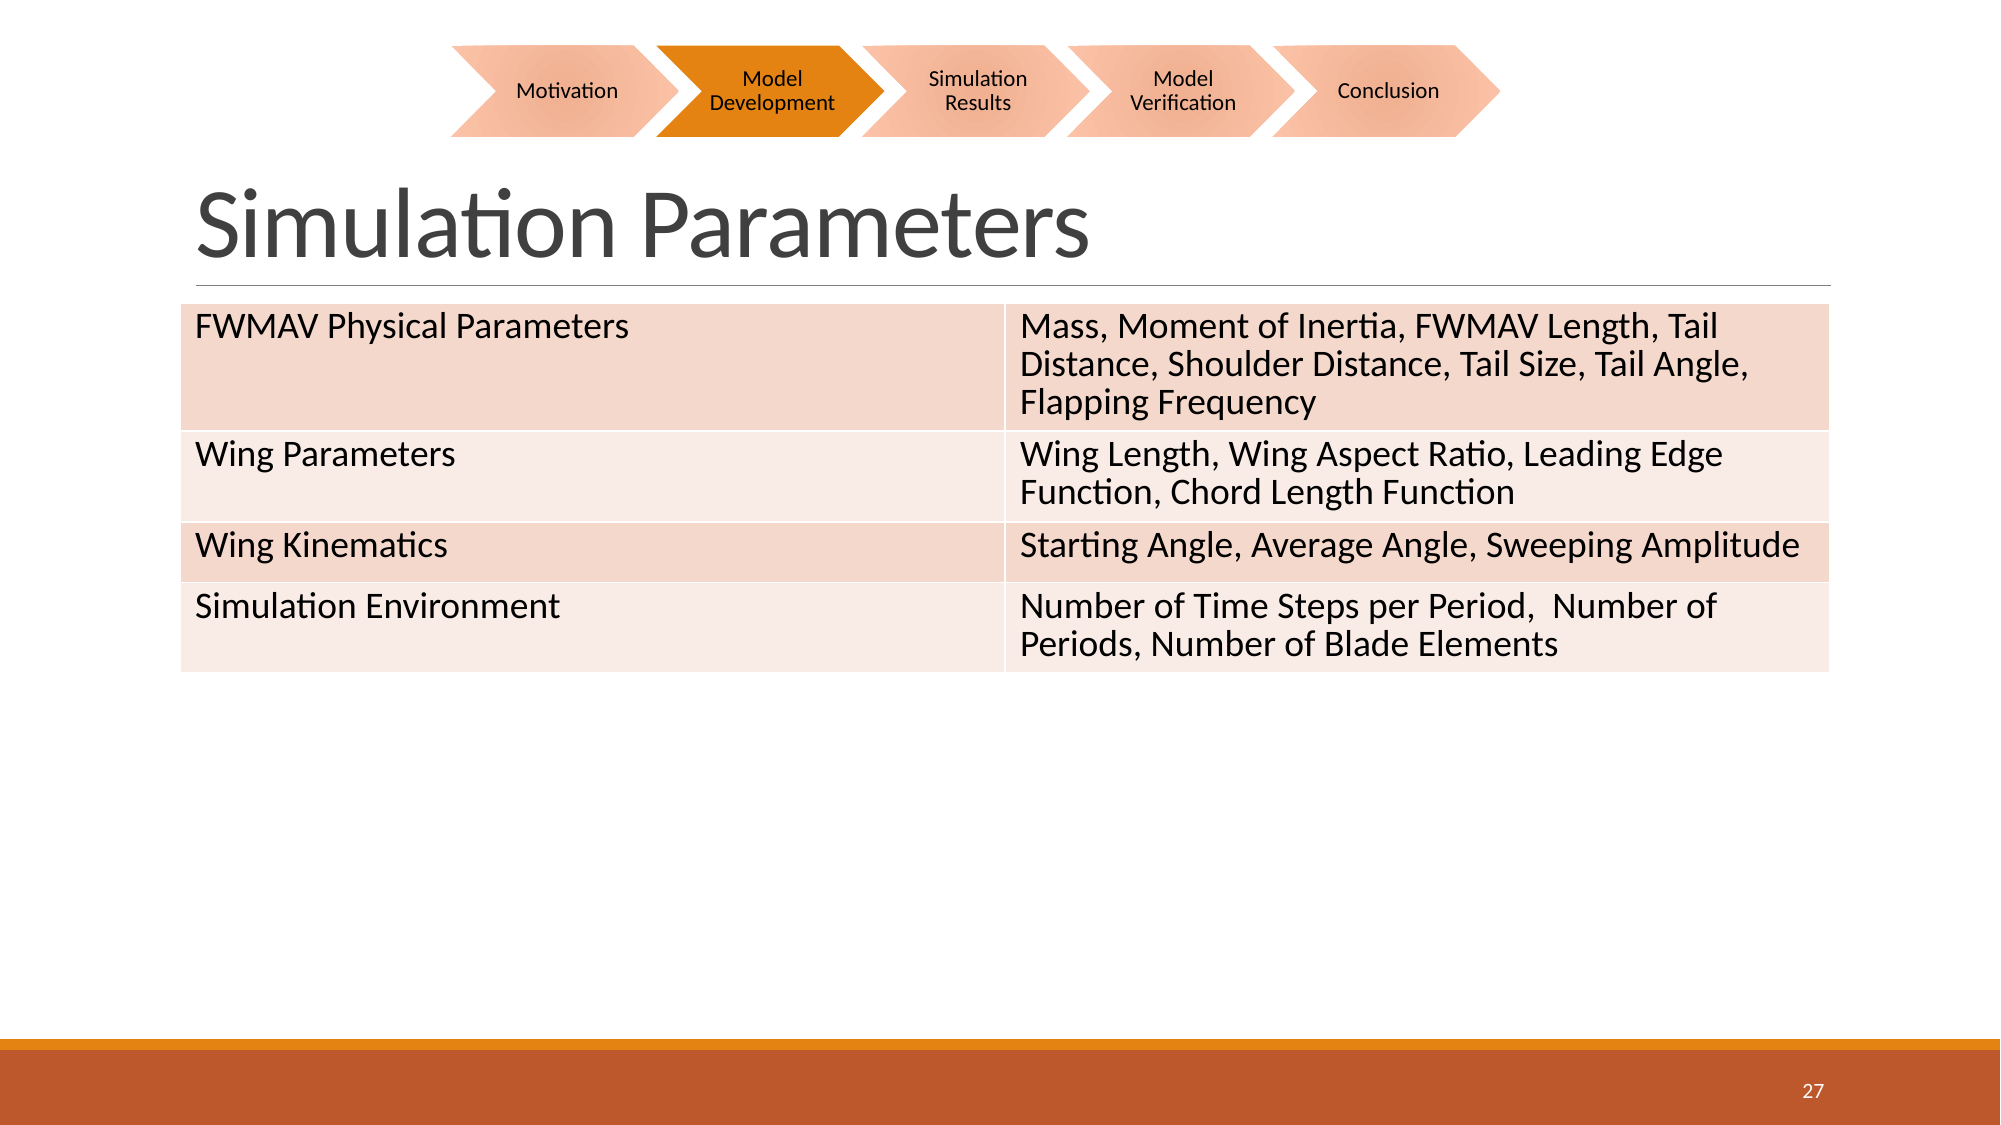

Motivation
Model Development
Simulation Results
Model Verification
Conclusion
# Simulation Parameters
| FWMAV Physical Parameters | Mass, Moment of Inertia, FWMAV Length, Tail Distance, Shoulder Distance, Tail Size, Tail Angle, Flapping Frequency |
| --- | --- |
| Wing Parameters | Wing Length, Wing Aspect Ratio, Leading Edge Function, Chord Length Function |
| Wing Kinematics | Starting Angle, Average Angle, Sweeping Amplitude |
| Simulation Environment | Number of Time Steps per Period, Number of Periods, Number of Blade Elements |
27